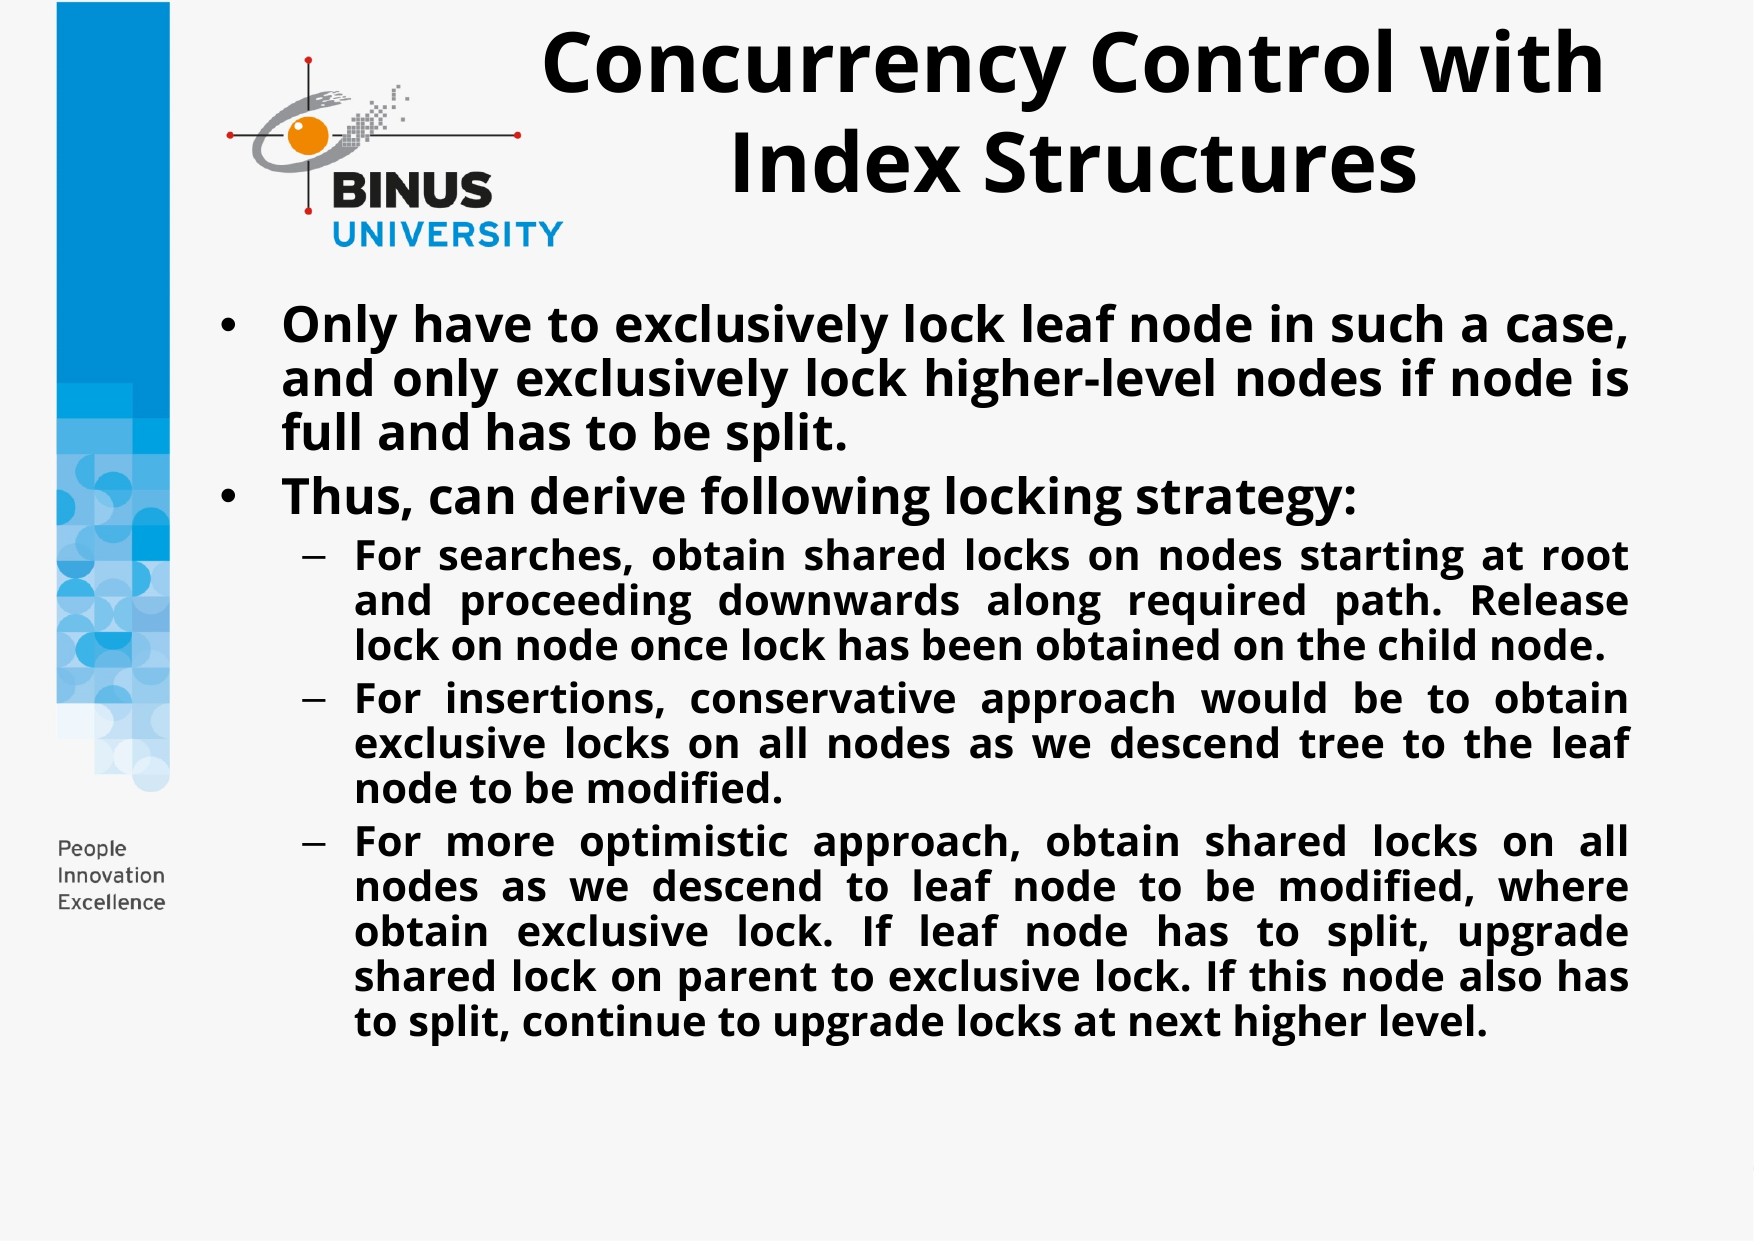

# Concurrency Control with Index Structures
Only have to exclusively lock leaf node in such a case, and only exclusively lock higher-level nodes if node is full and has to be split.
Thus, can derive following locking strategy:
For searches, obtain shared locks on nodes starting at root and proceeding downwards along required path. Release lock on node once lock has been obtained on the child node.
For insertions, conservative approach would be to obtain exclusive locks on all nodes as we descend tree to the leaf node to be modified.
For more optimistic approach, obtain shared locks on all nodes as we descend to leaf node to be modified, where obtain exclusive lock. If leaf node has to split, upgrade shared lock on parent to exclusive lock. If this node also has to split, continue to upgrade locks at next higher level.